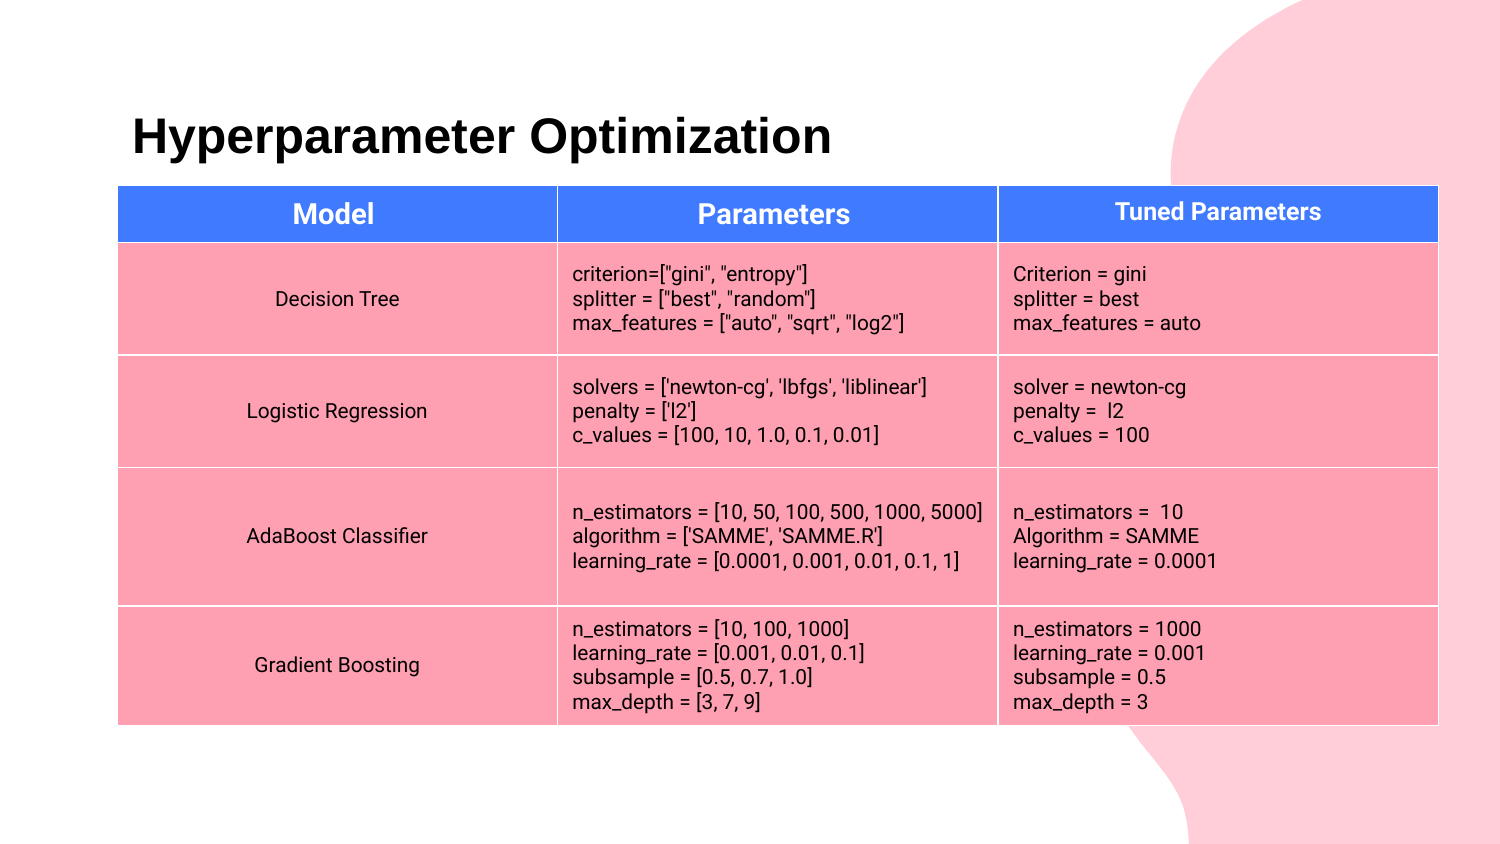

# Hyperparameter Optimization

| Model | Parameters | Tuned Parameters |
| --- | --- | --- |
| Decision Tree | criterion=["gini", "entropy"] splitter = ["best", "random"] max\_features = ["auto", "sqrt", "log2"] | Criterion = gini splitter = best max\_features = auto |
| Logistic Regression | solvers = ['newton-cg', 'lbfgs', 'liblinear'] penalty = ['l2'] c\_values = [100, 10, 1.0, 0.1, 0.01] | solver = newton-cg penalty = l2 c\_values = 100 |
| AdaBoost Classifier | n\_estimators = [10, 50, 100, 500, 1000, 5000] algorithm = ['SAMME', 'SAMME.R'] learning\_rate = [0.0001, 0.001, 0.01, 0.1, 1] | n\_estimators = 10 Algorithm = SAMME learning\_rate = 0.0001 |
| Gradient Boosting | n\_estimators = [10, 100, 1000] learning\_rate = [0.001, 0.01, 0.1] subsample = [0.5, 0.7, 1.0] max\_depth = [3, 7, 9] | n\_estimators = 1000 learning\_rate = 0.001 subsample = 0.5 max\_depth = 3 |